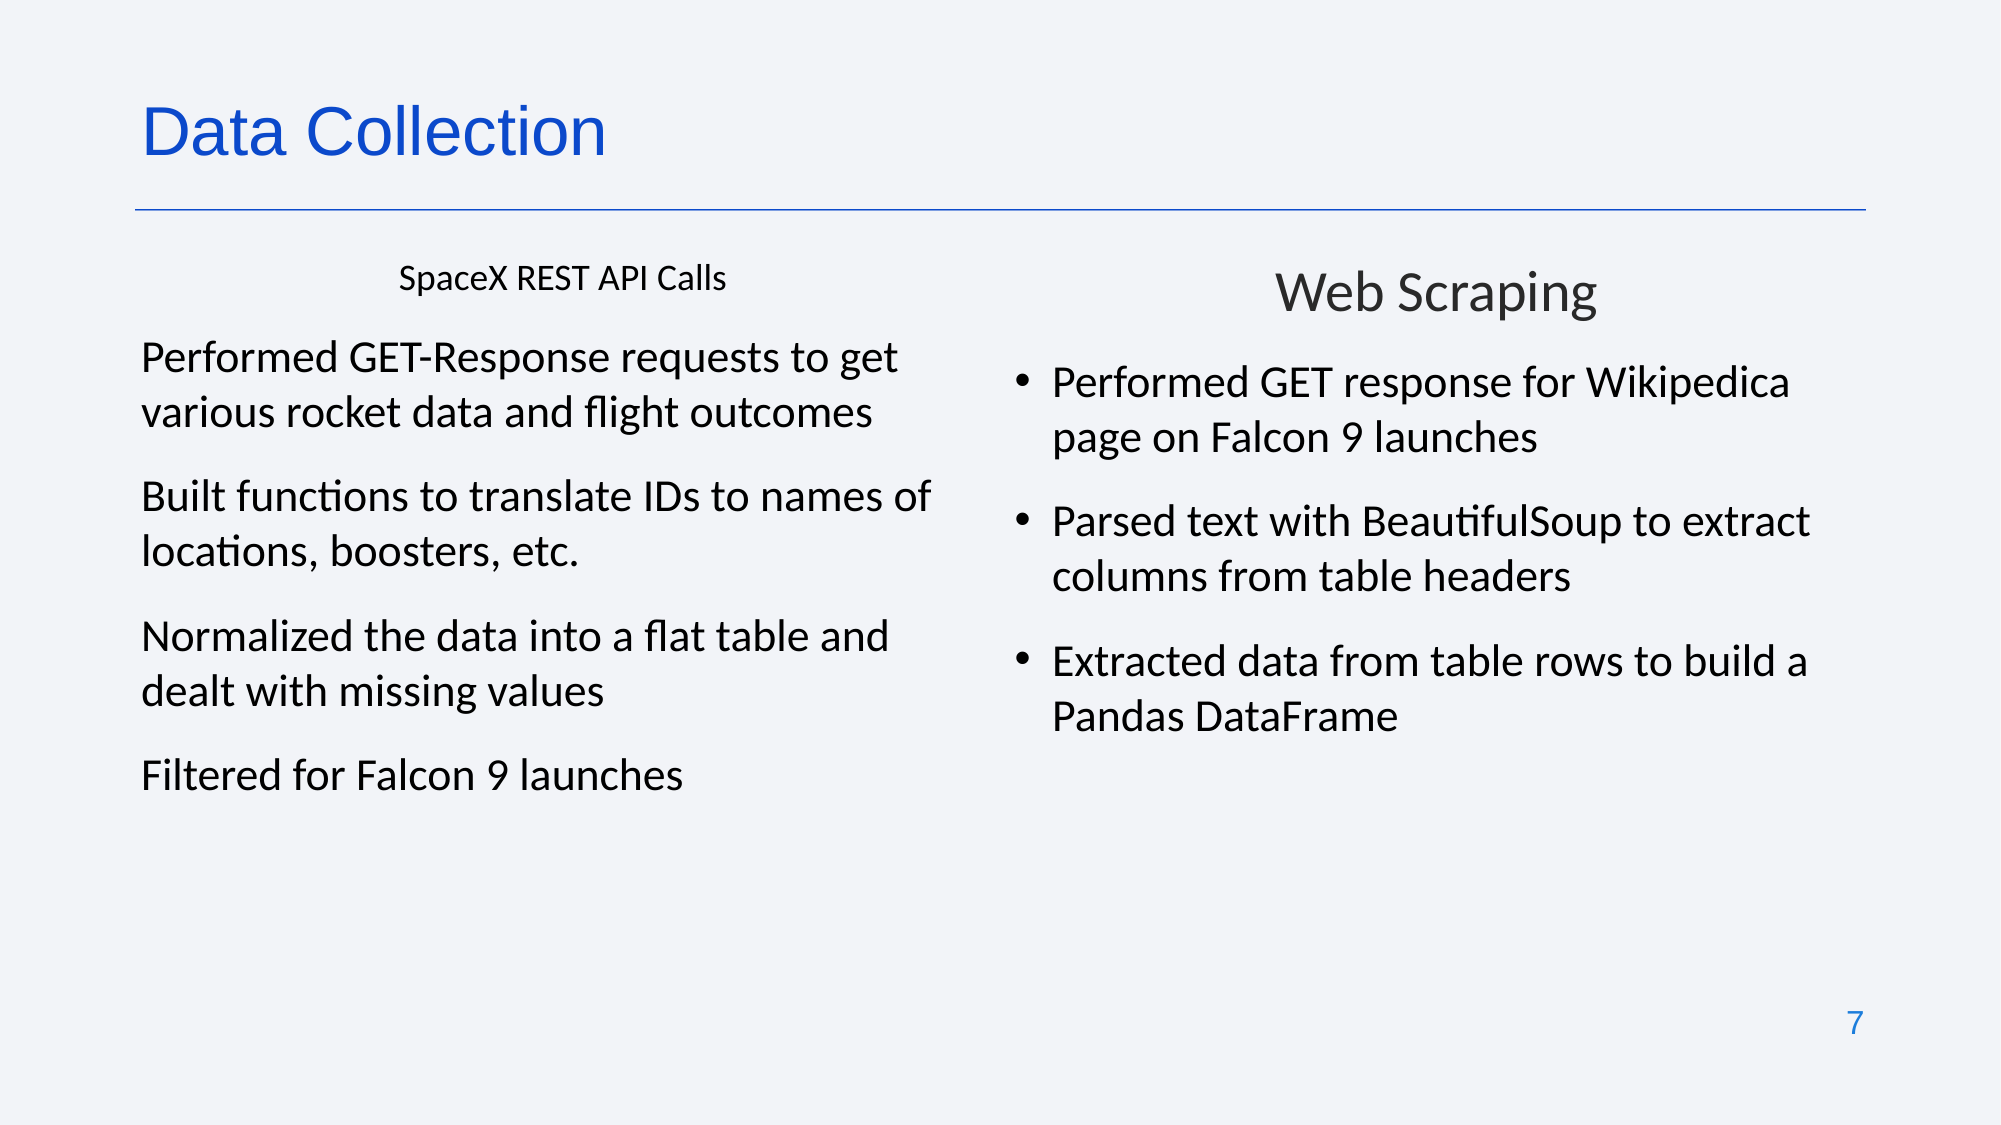

Data Collection
SpaceX REST API Calls
Performed GET-Response requests to get various rocket data and flight outcomes
Built functions to translate IDs to names of locations, boosters, etc.
Normalized the data into a flat table and dealt with missing values
Filtered for Falcon 9 launches
Web Scraping
Performed GET response for Wikipedica page on Falcon 9 launches
Parsed text with BeautifulSoup to extract columns from table headers
Extracted data from table rows to build a Pandas DataFrame

7